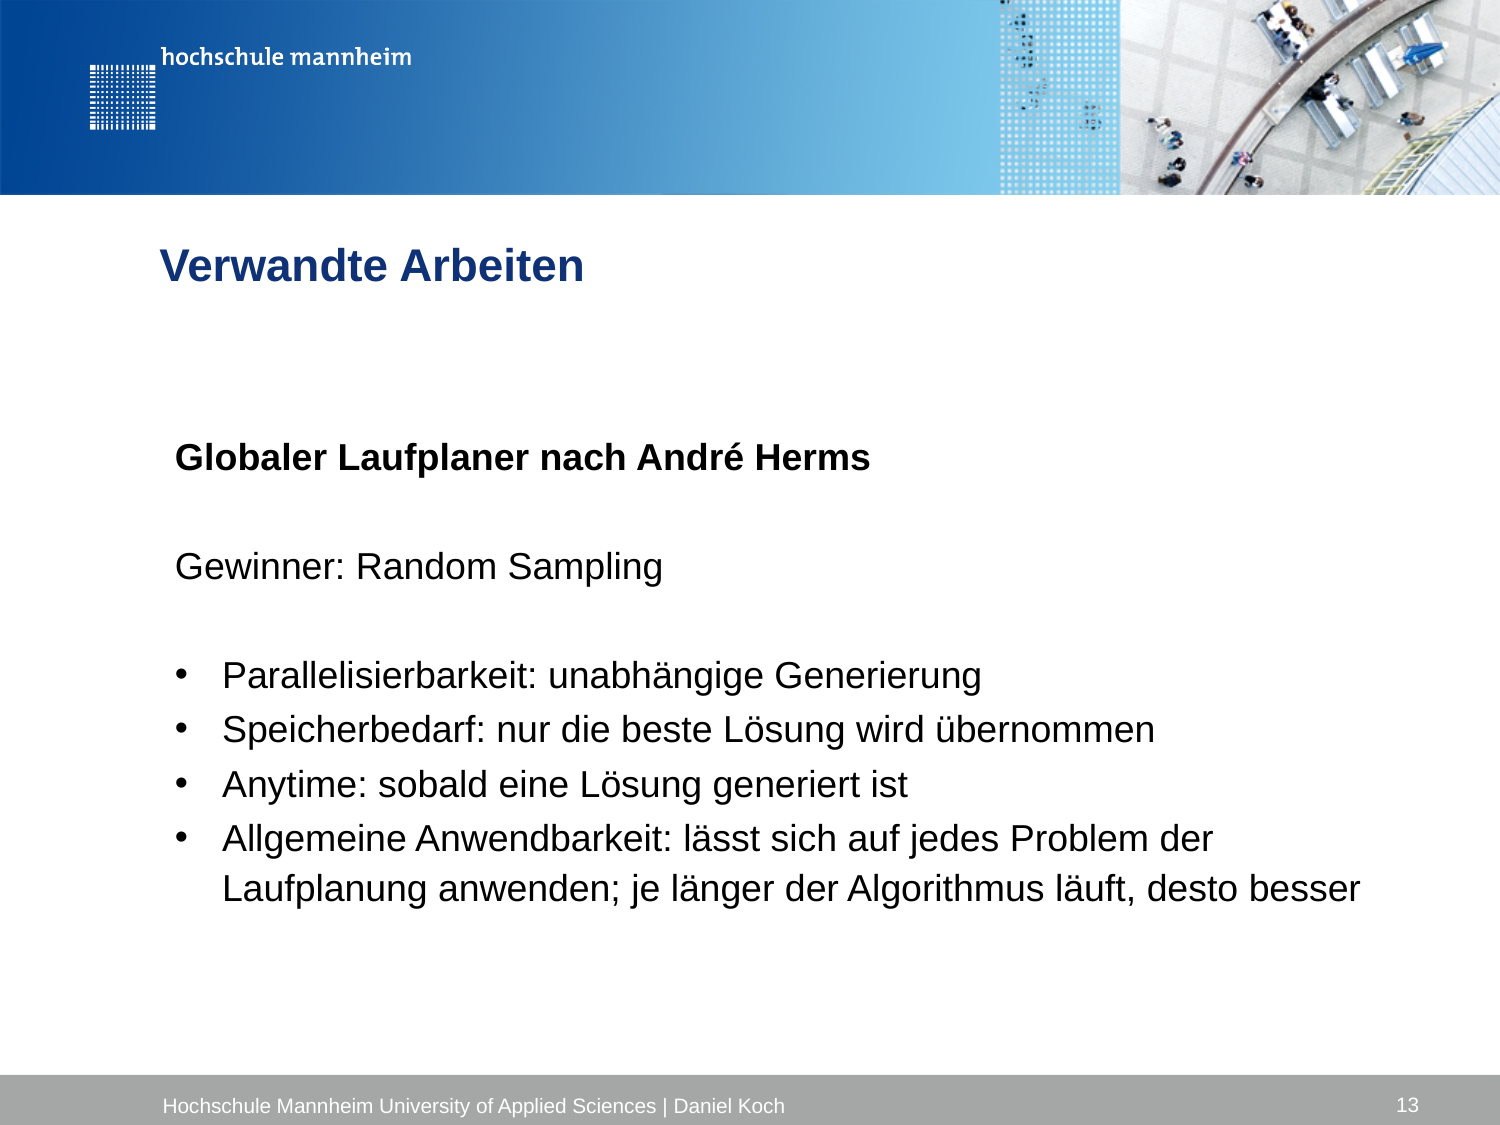

Verwandte Arbeiten

Globaler Laufplaner nach André Herms

Gewinner: Random Sampling

Parallelisierbarkeit: unabhängige Generierung
Speicherbedarf: nur die beste Lösung wird übernommen
Anytime: sobald eine Lösung generiert ist
Allgemeine Anwendbarkeit: lässt sich auf jedes Problem der Laufplanung anwenden; je länger der Algorithmus läuft, desto besser
13
Hochschule Mannheim University of Applied Sciences | Daniel Koch